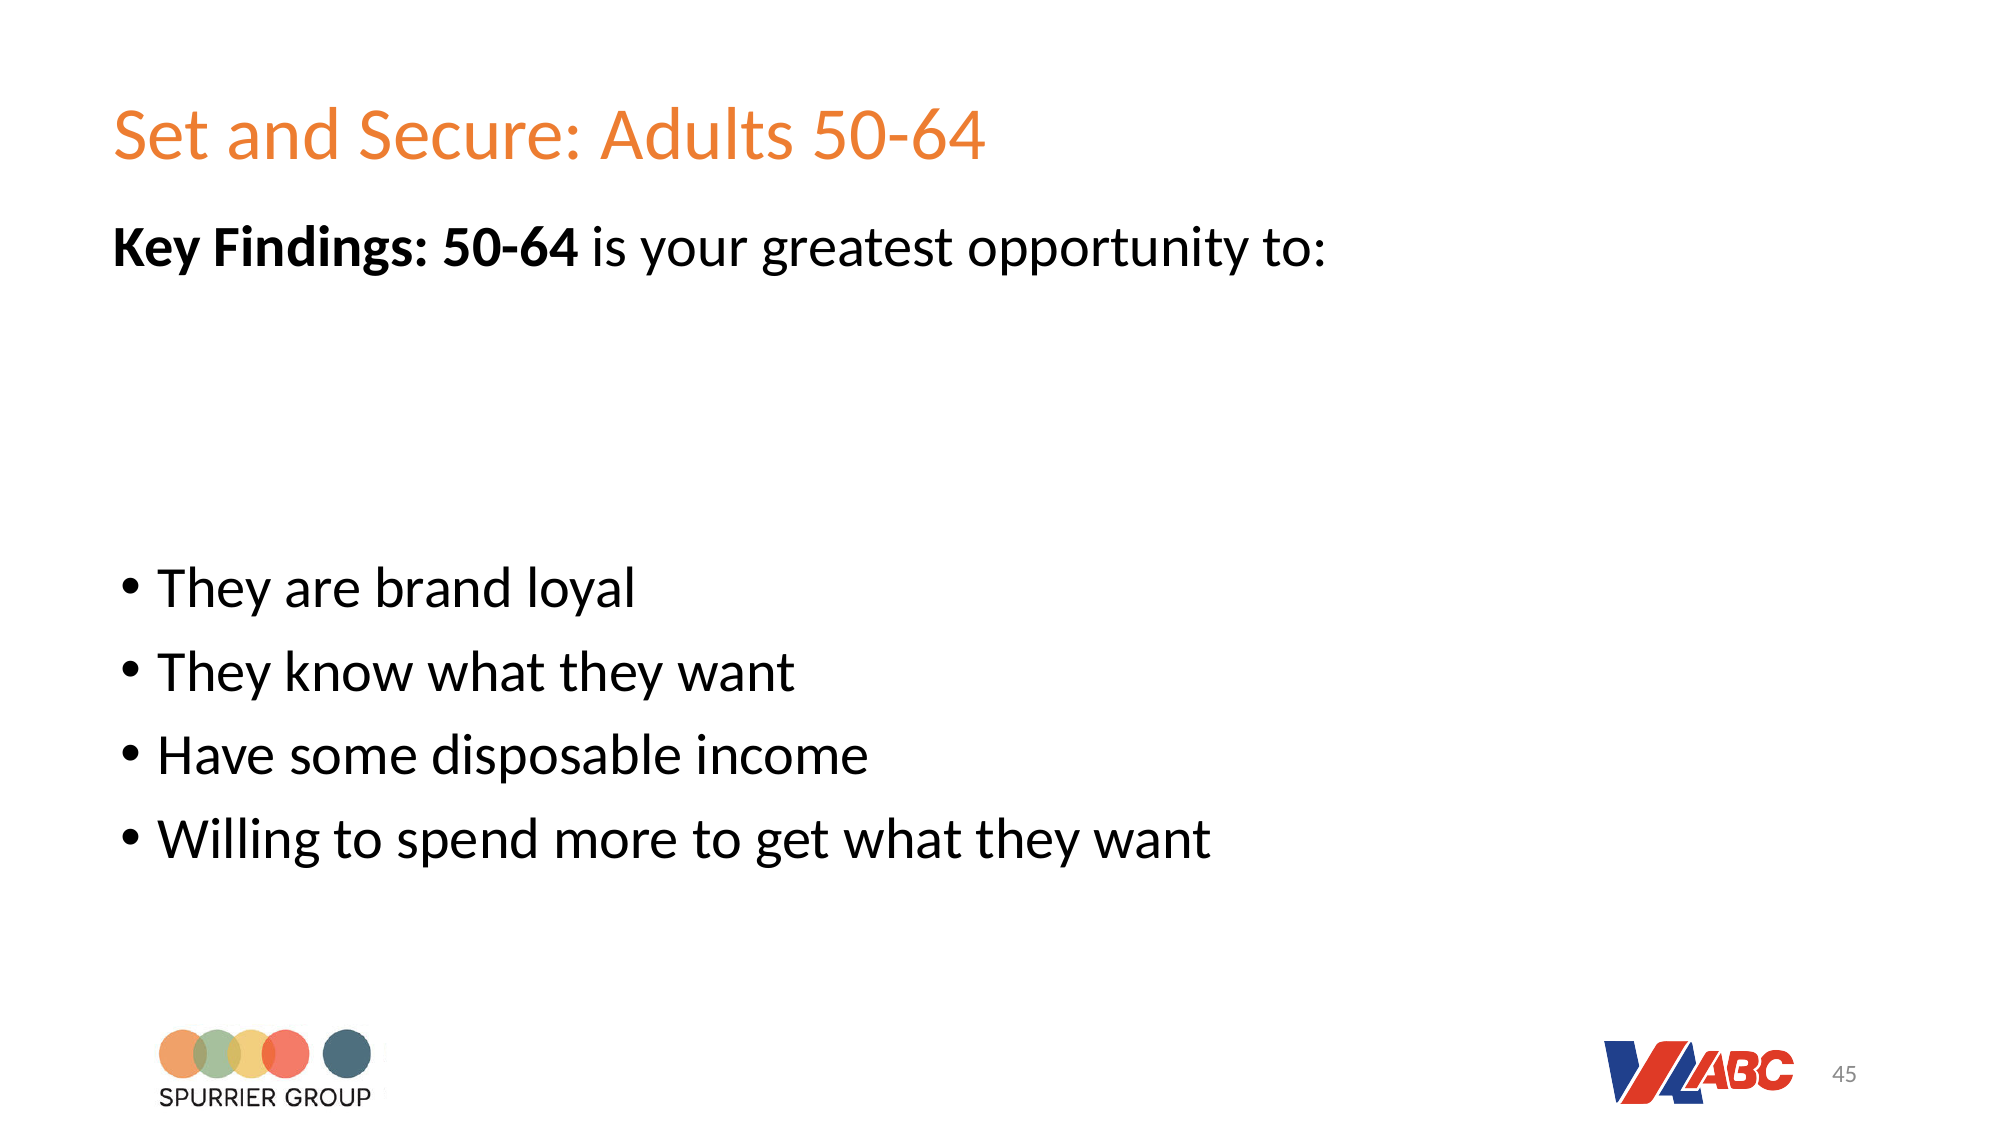

Set and Secure: Adults 50-64
# Key Findings: 50-64 is your greatest opportunity to:
They are brand loyal
They know what they want
Have some disposable income
Willing to spend more to get what they want
45